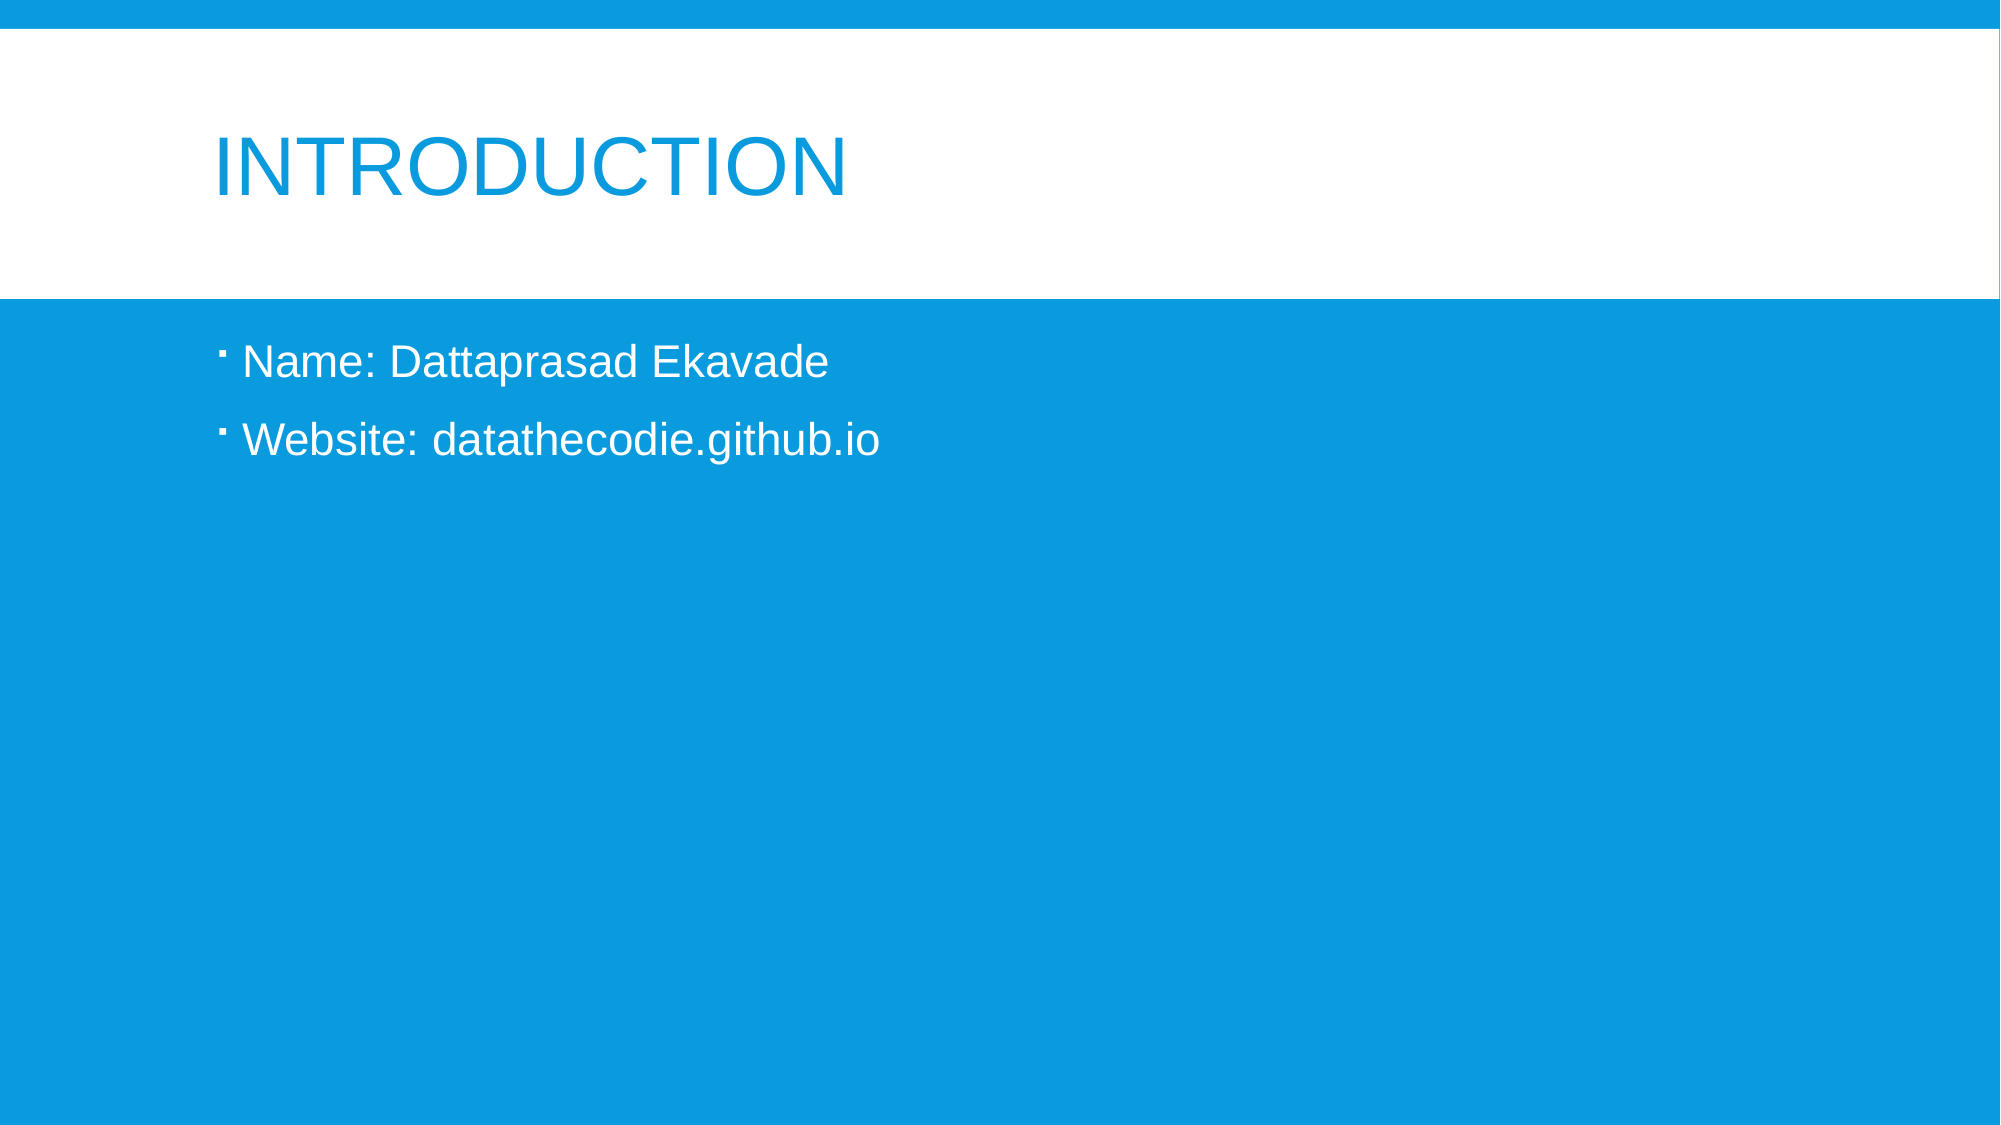

# Introduction
Name: Dattaprasad Ekavade
Website: datathecodie.github.io